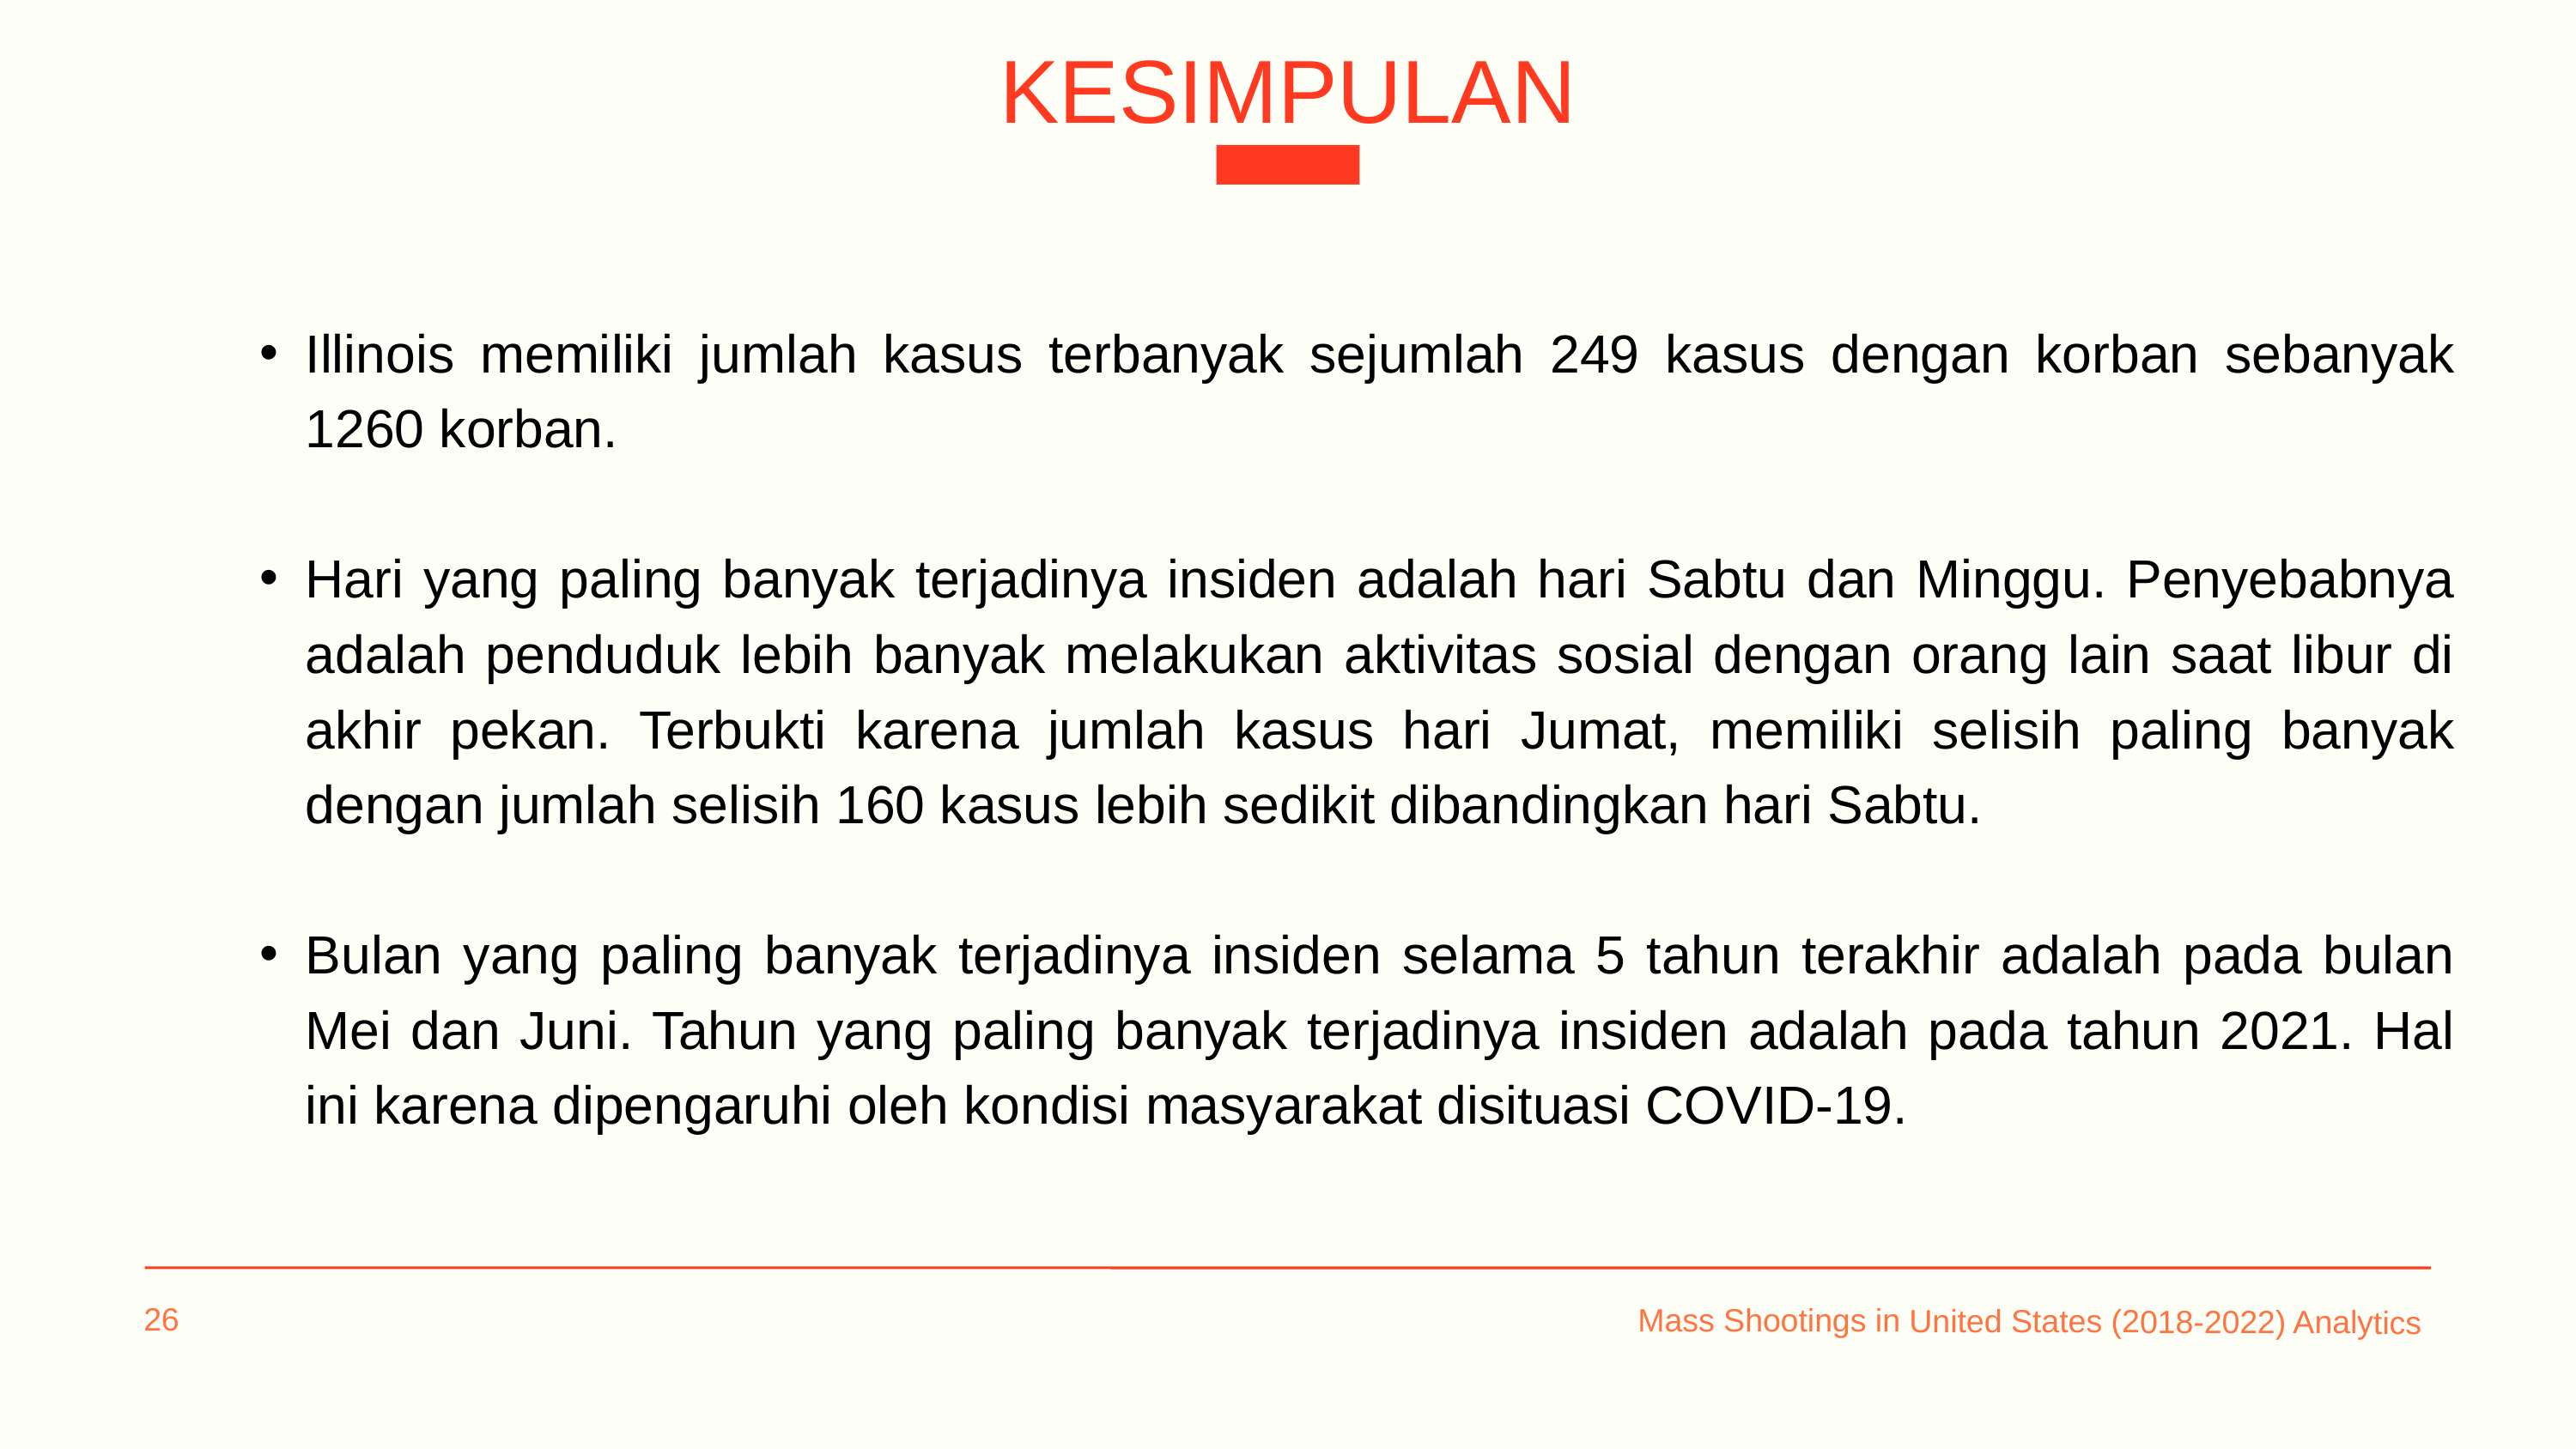

KESIMPULAN

Illinois memiliki jumlah kasus terbanyak sejumlah 249 kasus dengan korban sebanyak 1260 korban.

Hari yang paling banyak terjadinya insiden adalah hari Sabtu dan Minggu. Penyebabnya adalah penduduk lebih banyak melakukan aktivitas sosial dengan orang lain saat libur di akhir pekan. Terbukti karena jumlah kasus hari Jumat, memiliki selisih paling banyak dengan jumlah selisih 160 kasus lebih sedikit dibandingkan hari Sabtu.

Bulan yang paling banyak terjadinya insiden selama 5 tahun terakhir adalah pada bulan Mei dan Juni. Tahun yang paling banyak terjadinya insiden adalah pada tahun 2021. Hal ini karena dipengaruhi oleh kondisi masyarakat disituasi COVID-19.

26
Mass Shootings in United States (2018-2022) Analytics